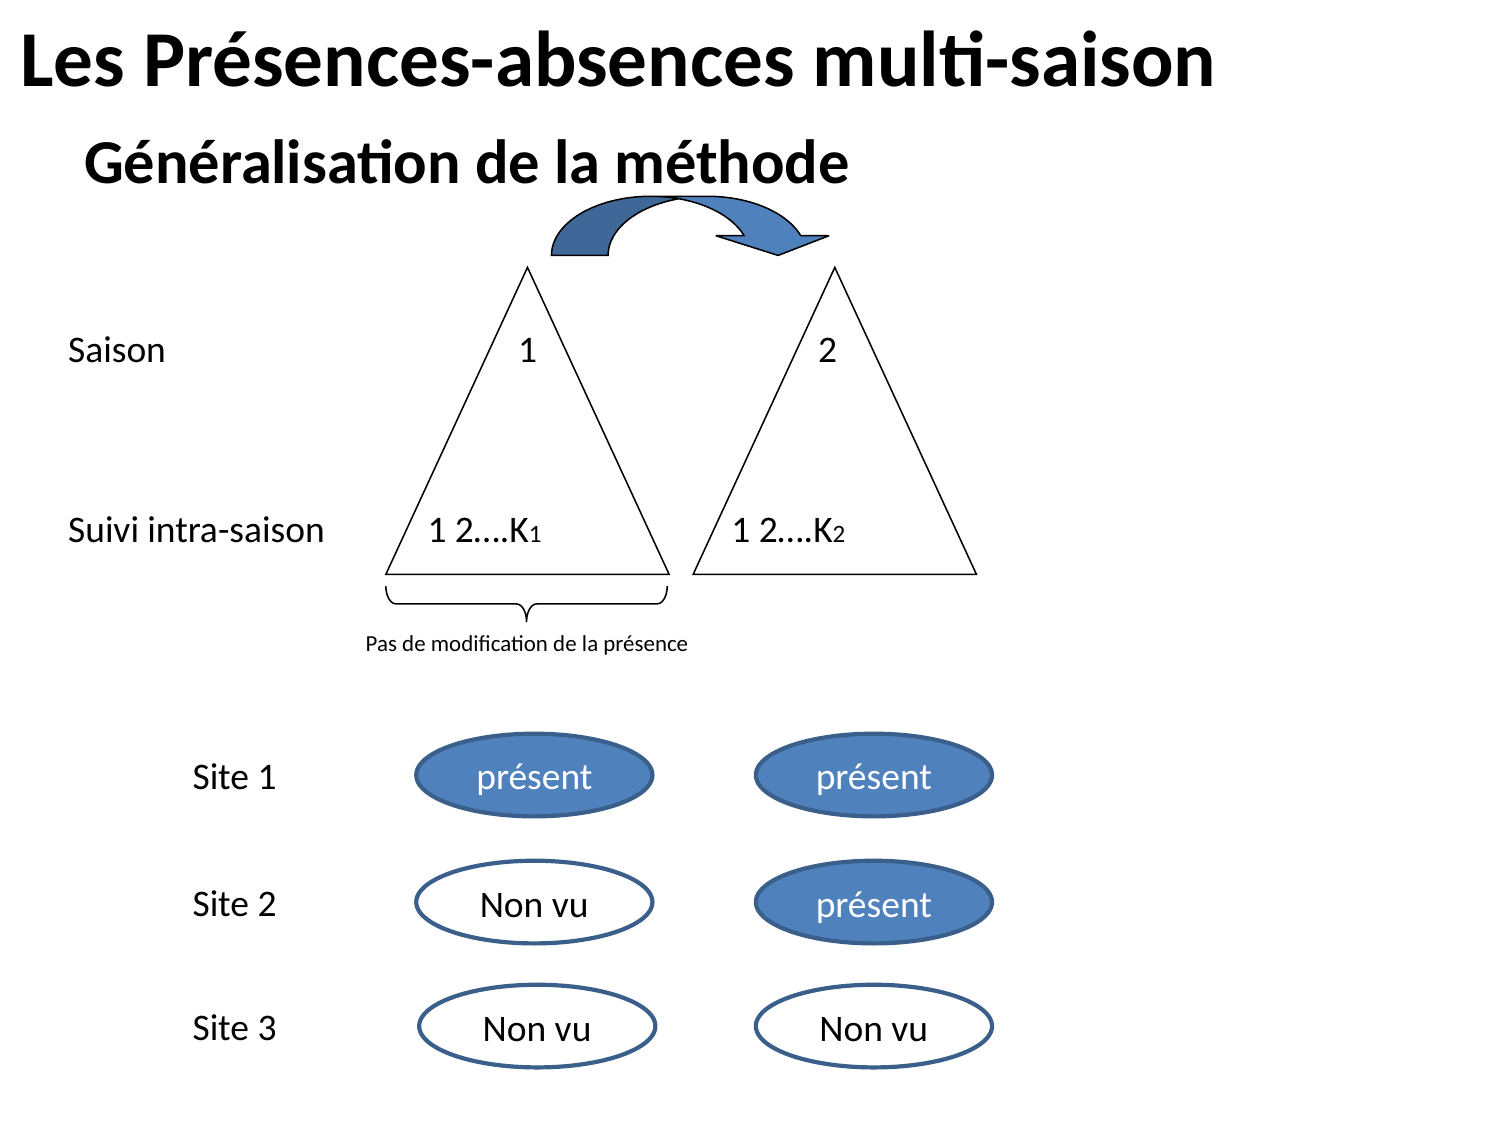

Les Présences-absences multi-saison
Généralisation de la méthode

Saison			1	 	2

Suivi intra-saison	       1 2….K1	           1 2….K2

Pas de modification de la présence
présent
présent
Site 1
Non vu
présent
Site 2
Non vu
Non vu
Site 3